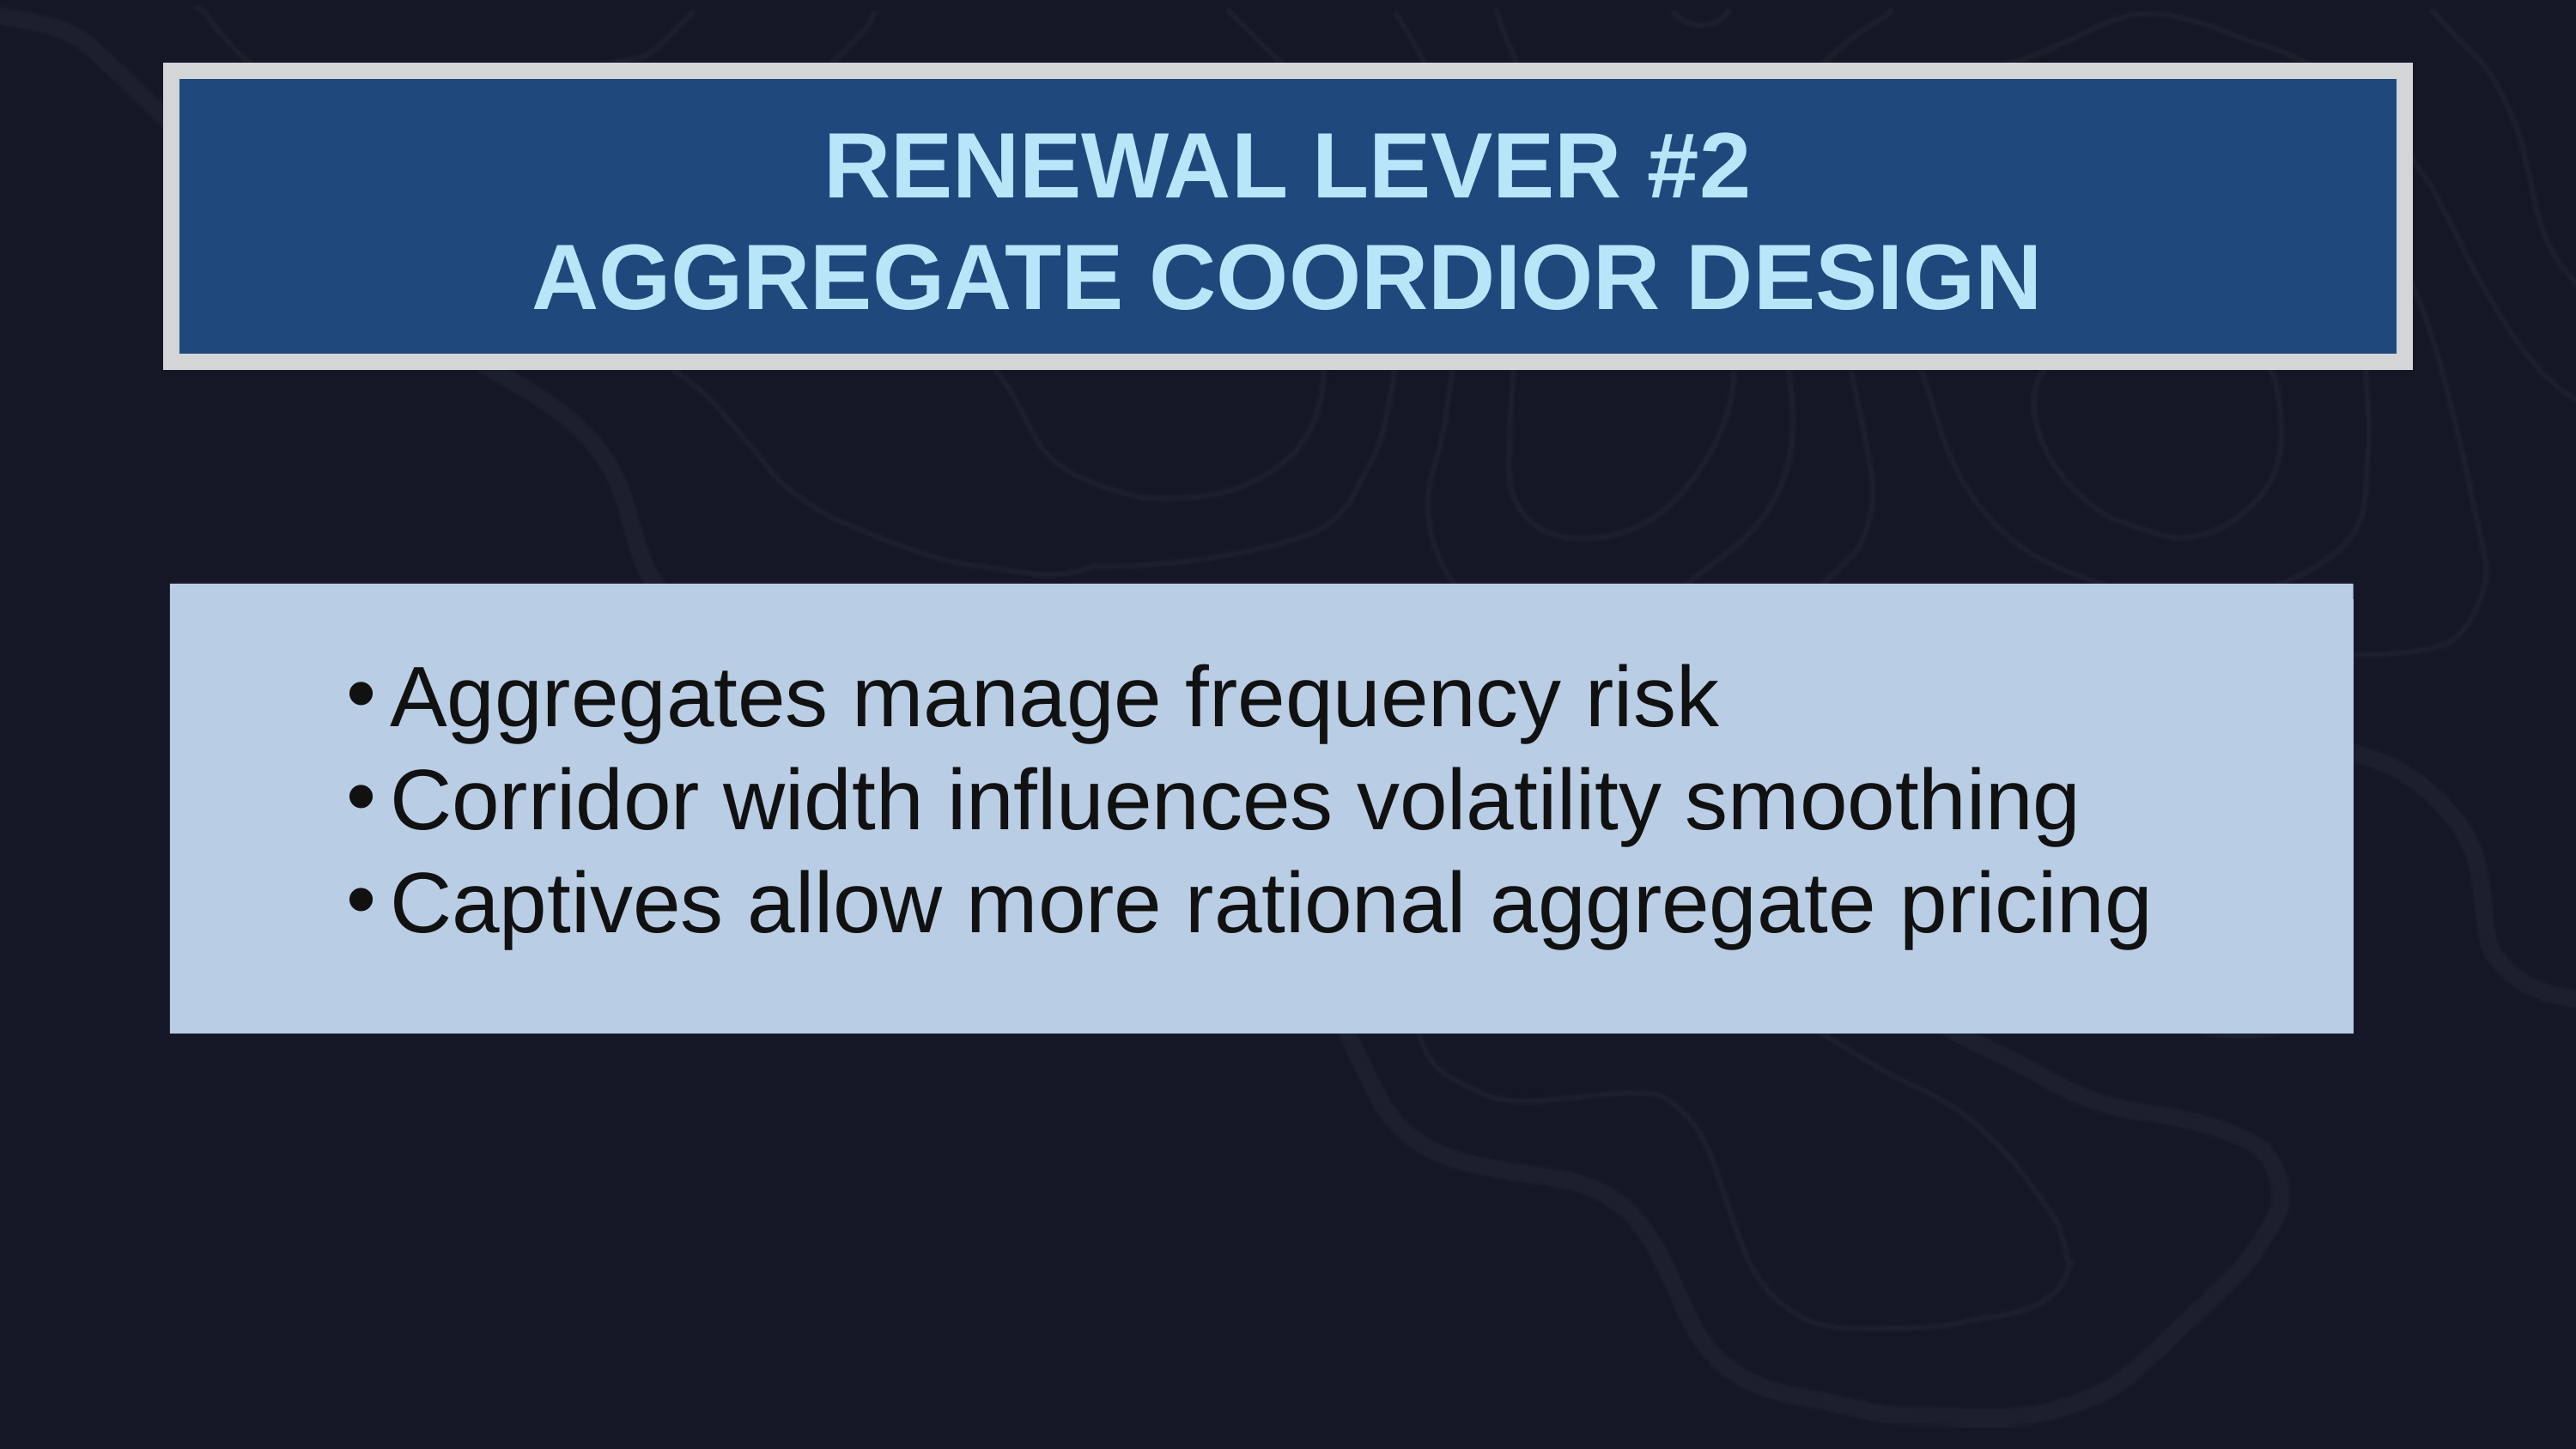

RENEWAL LEVER #2
AGGREGATE COORDIOR DESIGN

Aggregates manage frequency risk
Corridor width influences volatility smoothing
Captives allow more rational aggregate pricing